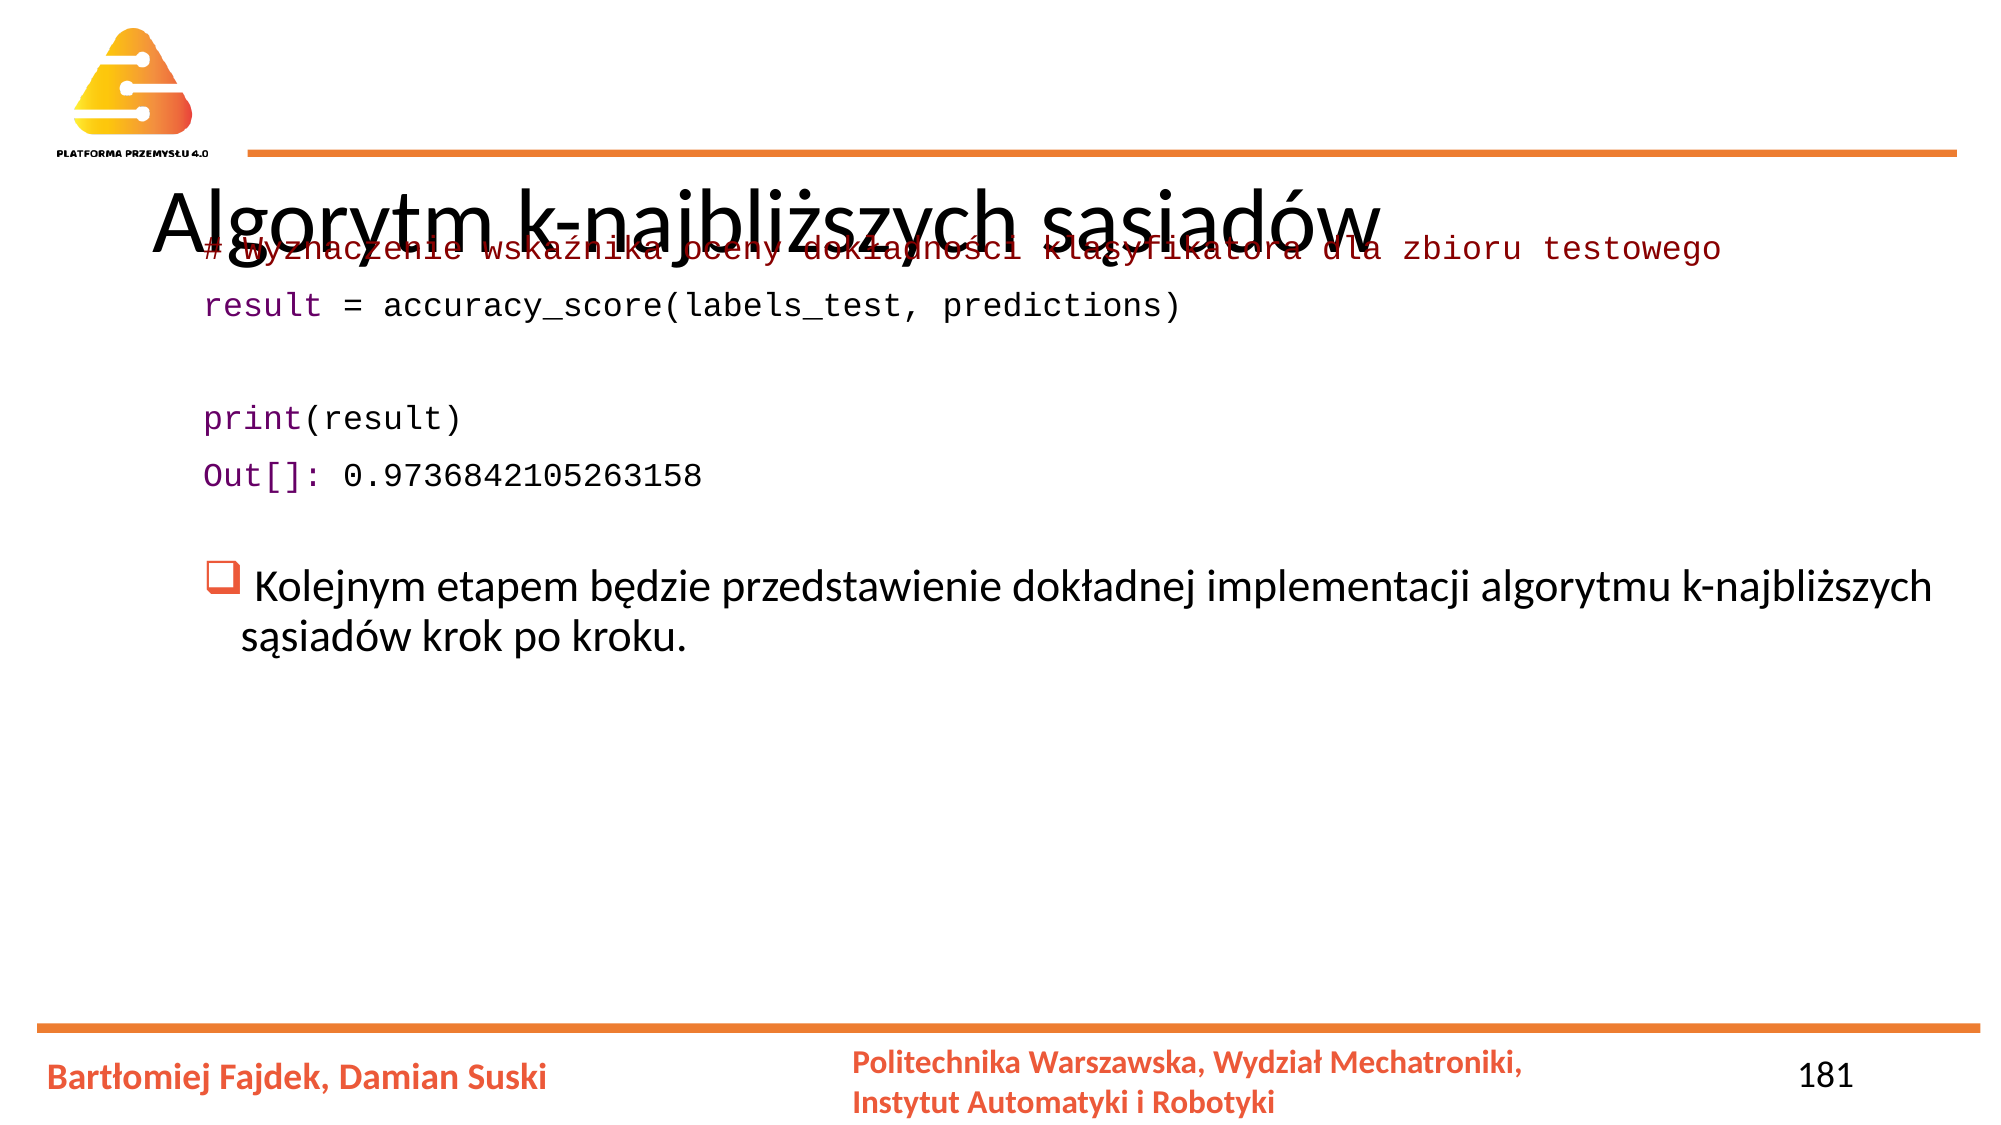

# Algorytm k-najbliższych sąsiadów
# Wyznaczenie wskaźnika oceny dokładności klasyfikatora dla zbioru testowego
result = accuracy_score(labels_test, predictions)

print(result)
Out[]: 0.9736842105263158

 Kolejnym etapem będzie przedstawienie dokładnej implementacji algorytmu k-najbliższych sąsiadów krok po kroku.

181